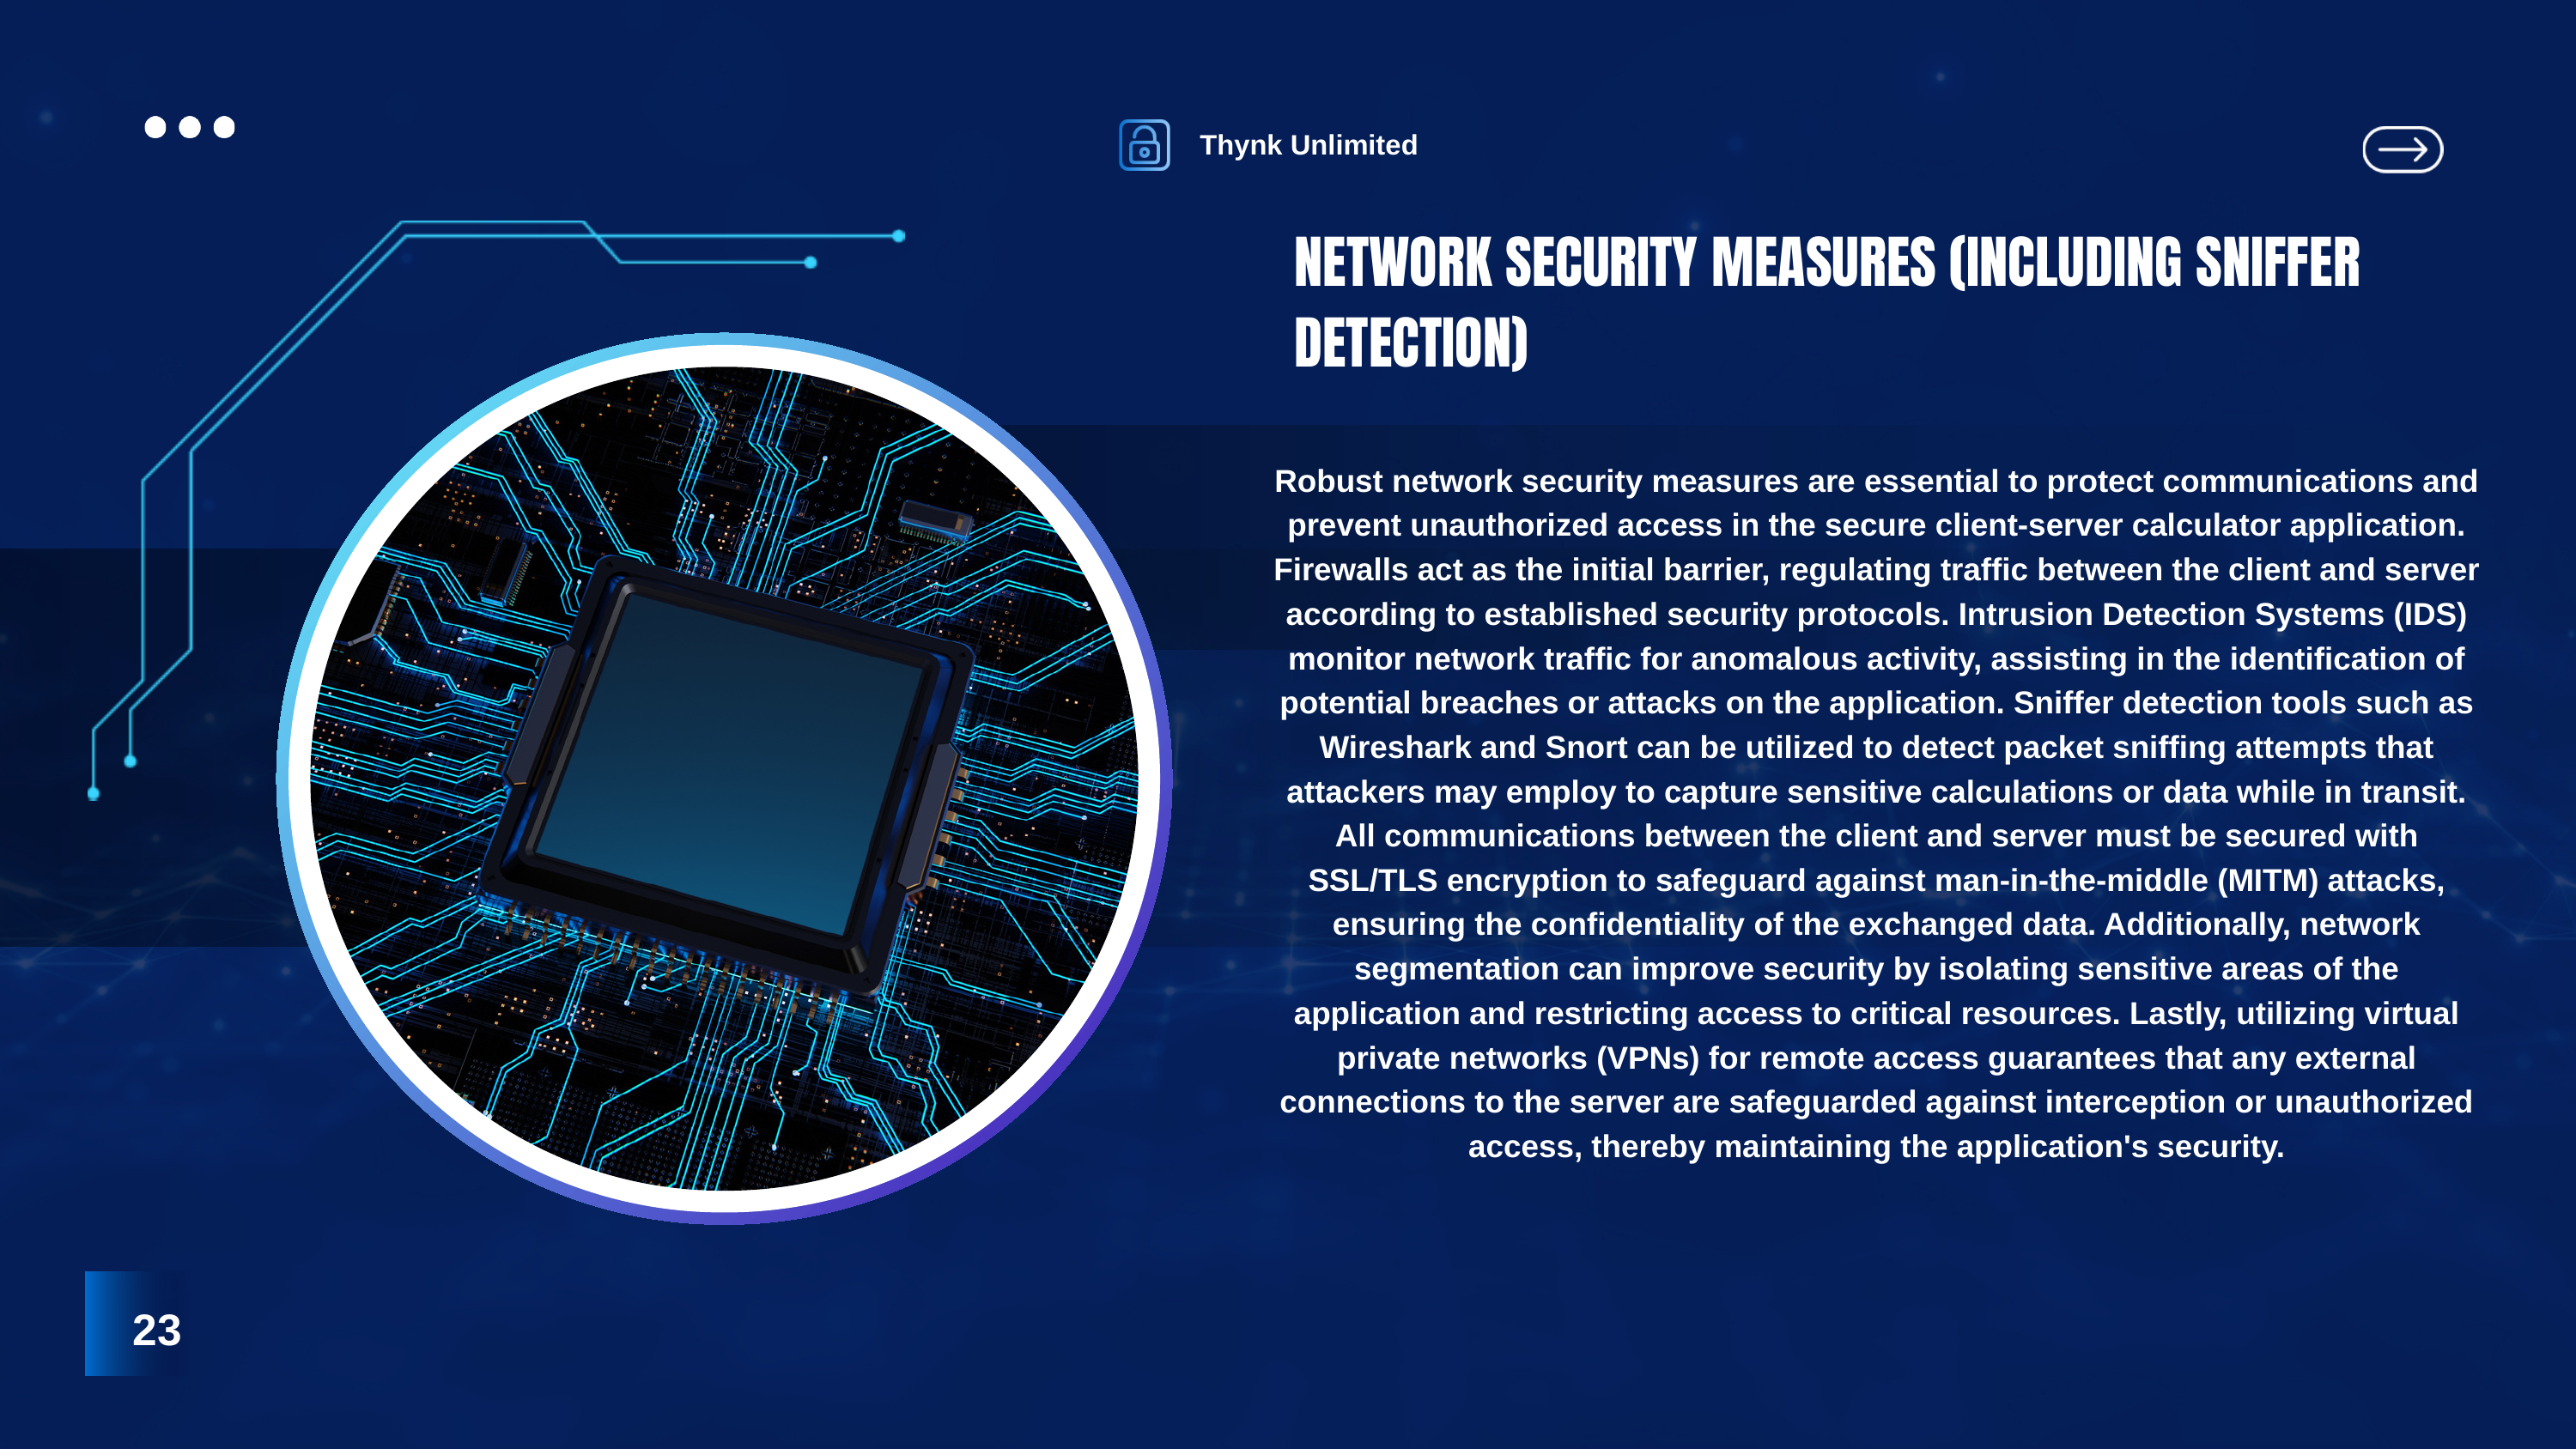

Thynk Unlimited

NETWORK SECURITY MEASURES (INCLUDING SNIFFER DETECTION)

Robust network security measures are essential to protect communications and prevent unauthorized access in the secure client-server calculator application. Firewalls act as the initial barrier, regulating traffic between the client and server according to established security protocols. Intrusion Detection Systems (IDS) monitor network traffic for anomalous activity, assisting in the identification of potential breaches or attacks on the application. Sniffer detection tools such as Wireshark and Snort can be utilized to detect packet sniffing attempts that attackers may employ to capture sensitive calculations or data while in transit. All communications between the client and server must be secured with SSL/TLS encryption to safeguard against man-in-the-middle (MITM) attacks, ensuring the confidentiality of the exchanged data. Additionally, network segmentation can improve security by isolating sensitive areas of the application and restricting access to critical resources. Lastly, utilizing virtual private networks (VPNs) for remote access guarantees that any external connections to the server are safeguarded against interception or unauthorized access, thereby maintaining the application's security.

23